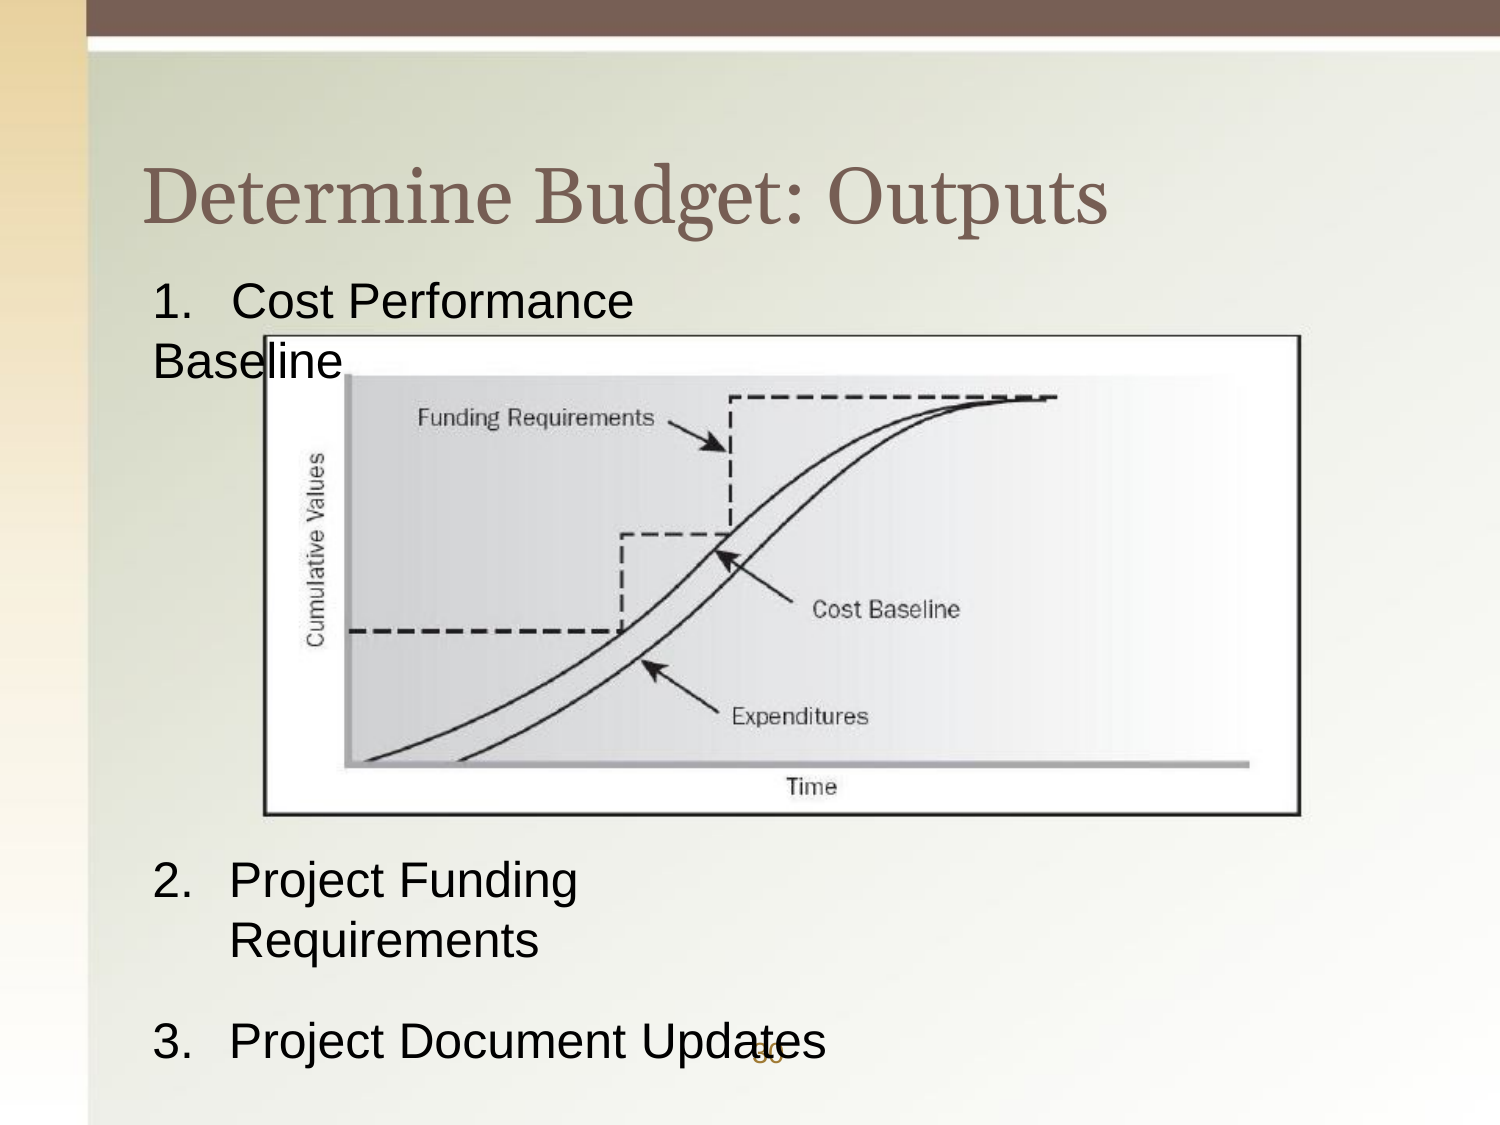

# Determine Budget: Outputs
1.	Cost Performance Baseline

Project Funding Requirements
Project Document Updates
30